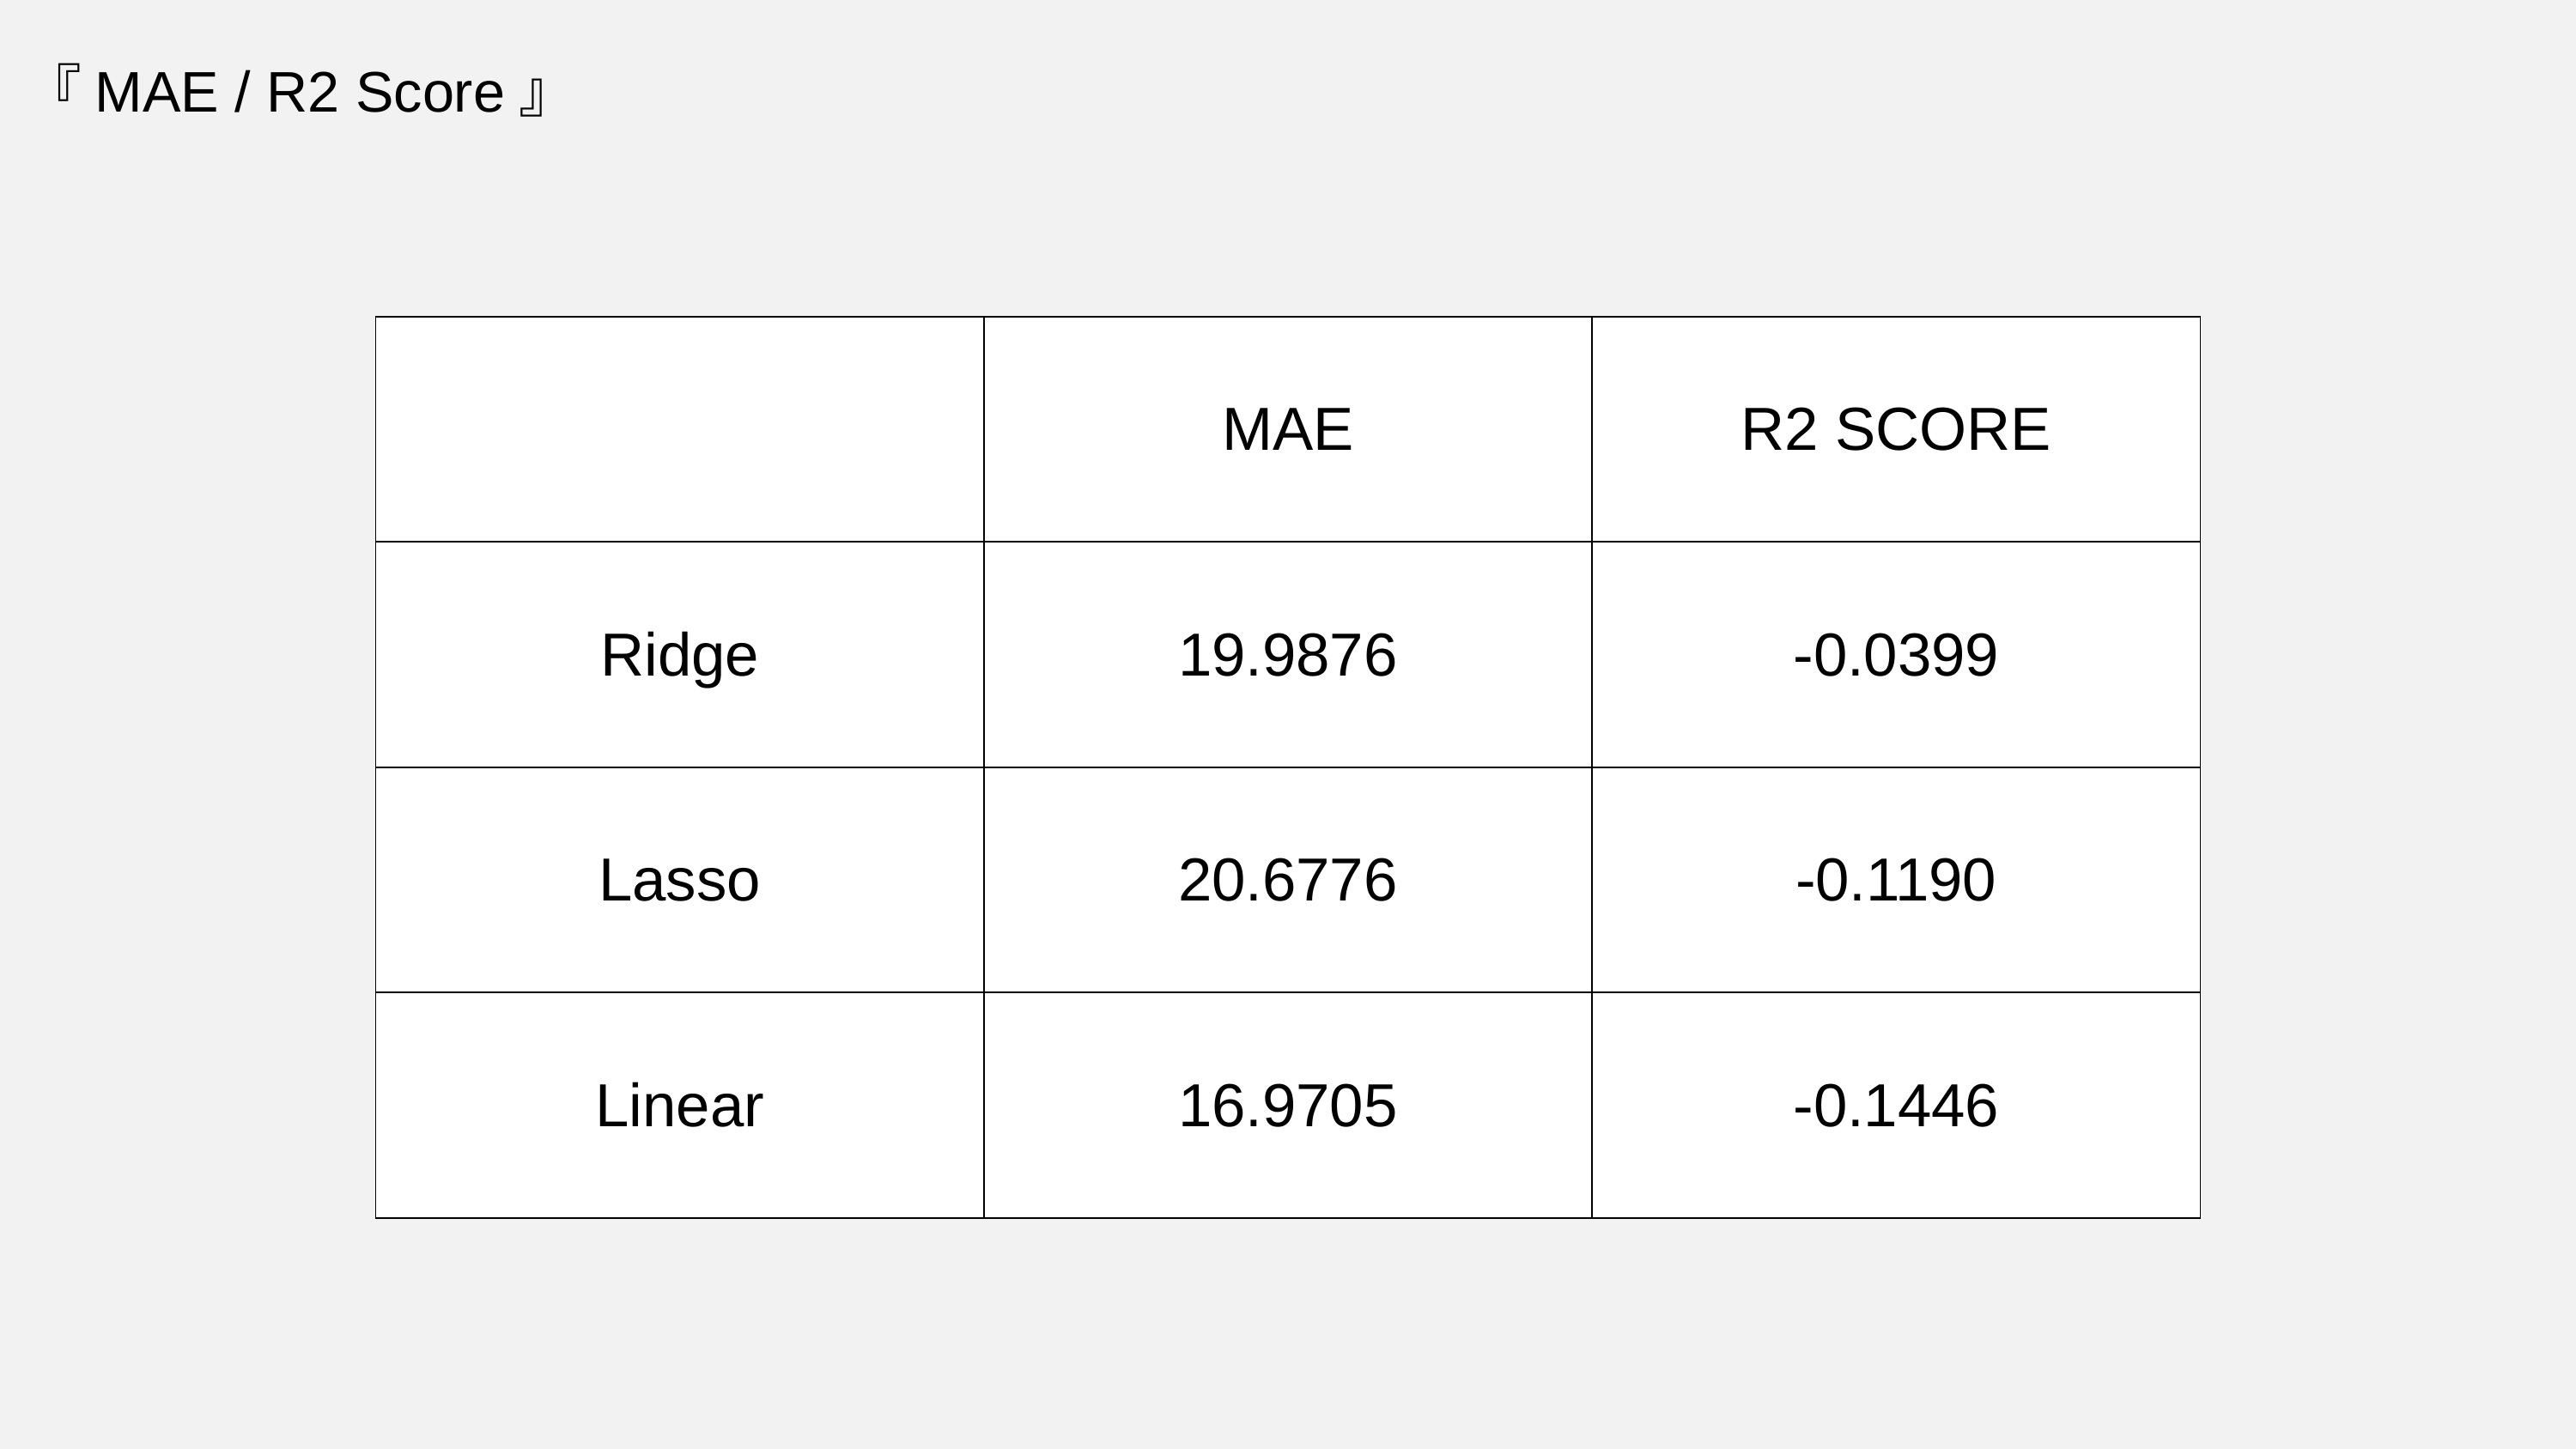

『MAE / R2 Score』
|  | MAE | R2 SCORE |
| --- | --- | --- |
| Ridge | 19.9876 | -0.0399 |
| Lasso | 20.6776 | -0.1190 |
| Linear | 16.9705 | -0.1446 |